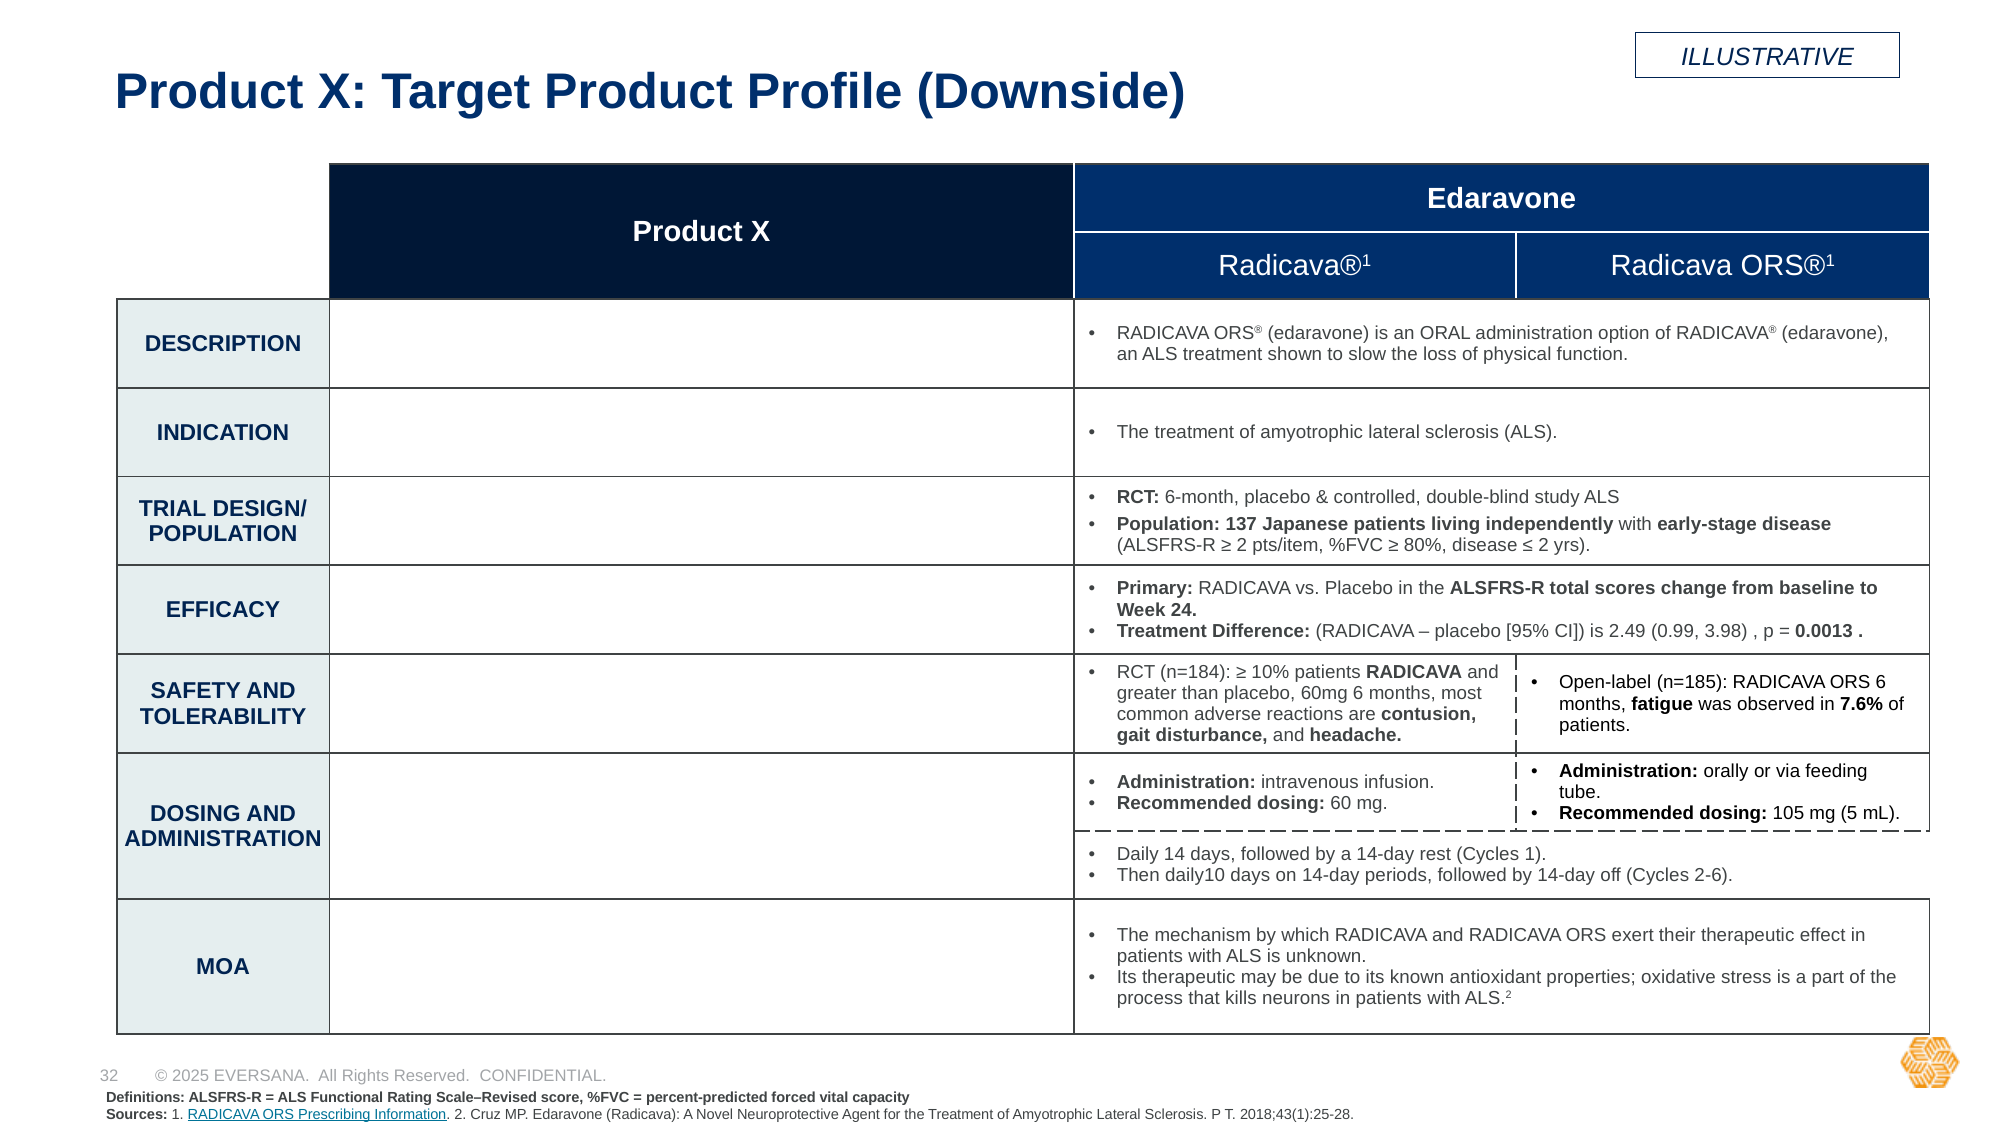

ILLUSTRATIVE
# Product X: Target Product Profile (Downside)
|  | Product X | Edaravone |  |
| --- | --- | --- | --- |
|  |  | Radicava®1 | Radicava ORS®1 |
| DESCRIPTION |  | RADICAVA ORS® (edaravone) is an ORAL administration option of RADICAVA® (edaravone), an ALS treatment shown to slow the loss of physical function. |  |
| INDICATION |  | The treatment of amyotrophic lateral sclerosis (ALS). |  |
| TRIAL DESIGN/ POPULATION |  | RCT: 6-month, placebo & controlled, double-blind study ALS Population: 137 Japanese patients living independently with early-stage disease (ALSFRS-R ≥ 2 pts/item, %FVC ≥ 80%, disease ≤ 2 yrs). |  |
| EFFICACY |  | Primary: RADICAVA vs. Placebo in the ALSFRS-R total scores change from baseline to Week 24. Treatment Difference: (RADICAVA – placebo [95% CI]) is 2.49 (0.99, 3.98) , p = 0.0013 . |  |
| SAFETY AND TOLERABILITY |  | RCT (n=184): ≥ 10% patients RADICAVA and greater than placebo, 60mg 6 months, most common adverse reactions are contusion, gait disturbance, and headache. | Open-label (n=185): RADICAVA ORS 6 months, fatigue was observed in 7.6% of patients. |
| DOSING AND ADMINISTRATION |  | Administration: intravenous infusion. Recommended dosing: 60 mg. | Administration: orally or via feeding tube. Recommended dosing: 105 mg (5 mL). |
|  |  | Daily 14 days, followed by a 14-day rest (Cycles 1). Then daily10 days on 14-day periods, followed by 14-day off (Cycles 2-6). |  |
| MOA |  | The mechanism by which RADICAVA and RADICAVA ORS exert their therapeutic effect in patients with ALS is unknown. Its therapeutic may be due to its known antioxidant properties; oxidative stress is a part of the process that kills neurons in patients with ALS.2 |  |
Definitions: ALSFRS-R = ALS Functional Rating Scale–Revised score, %FVC = percent-predicted forced vital capacity
Sources: 1. RADICAVA ORS Prescribing Information. 2. Cruz MP. Edaravone (Radicava): A Novel Neuroprotective Agent for the Treatment of Amyotrophic Lateral Sclerosis. P T. 2018;43(1):25-28.